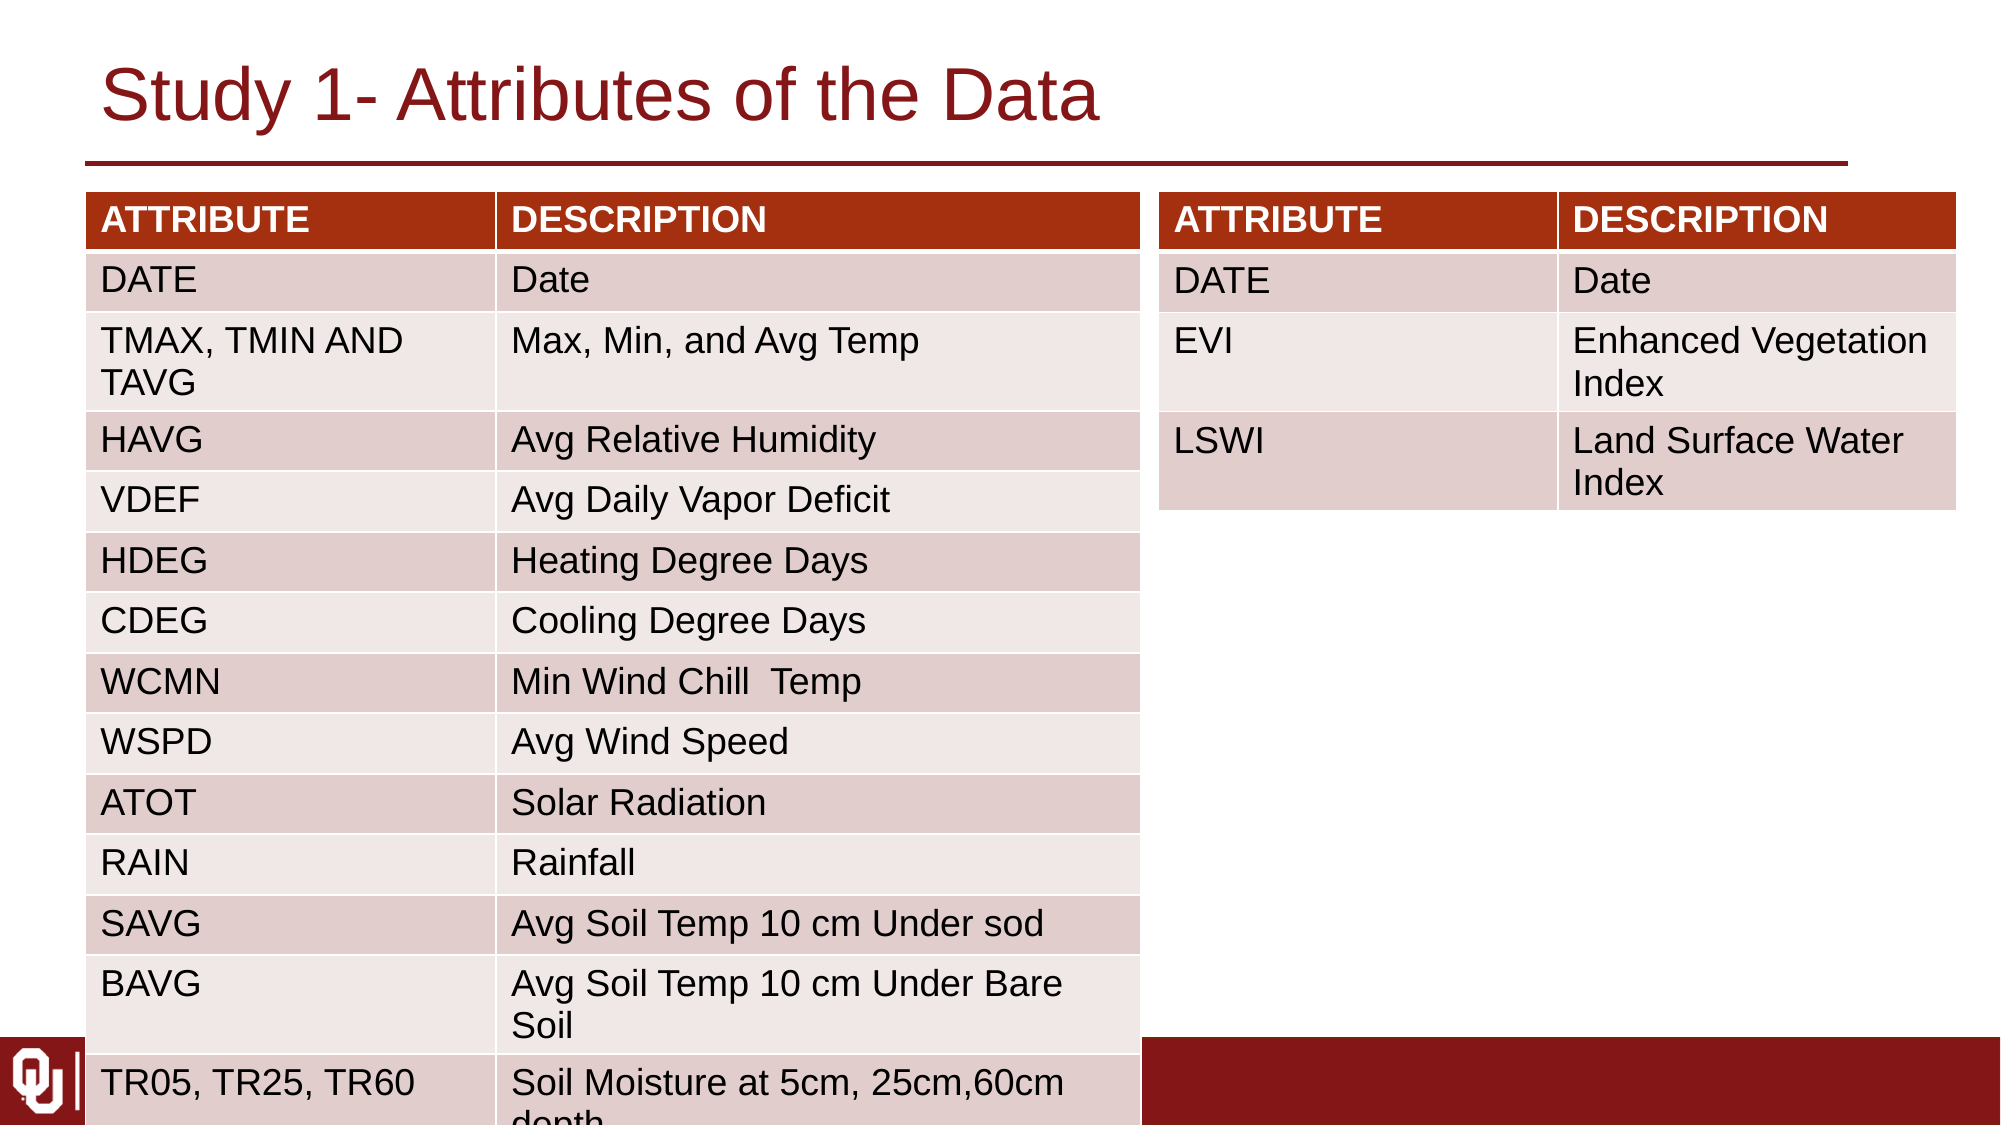

Study 1- Attributes of the Data
| ATTRIBUTE | DESCRIPTION |
| --- | --- |
| DATE | Date |
| TMAX, TMIN AND TAVG | Max, Min, and Avg Temp |
| HAVG | Avg Relative Humidity |
| VDEF | Avg Daily Vapor Deficit |
| HDEG | Heating Degree Days |
| CDEG | Cooling Degree Days |
| WCMN | Min Wind Chill Temp |
| WSPD | Avg Wind Speed |
| ATOT | Solar Radiation |
| RAIN | Rainfall |
| SAVG | Avg Soil Temp 10 cm Under sod |
| BAVG | Avg Soil Temp 10 cm Under Bare Soil |
| TR05, TR25, TR60 | Soil Moisture at 5cm, 25cm,60cm depth |
| ATTRIBUTE | DESCRIPTION |
| --- | --- |
| DATE | Date |
| EVI | Enhanced Vegetation Index |
| LSWI | Land Surface Water Index |